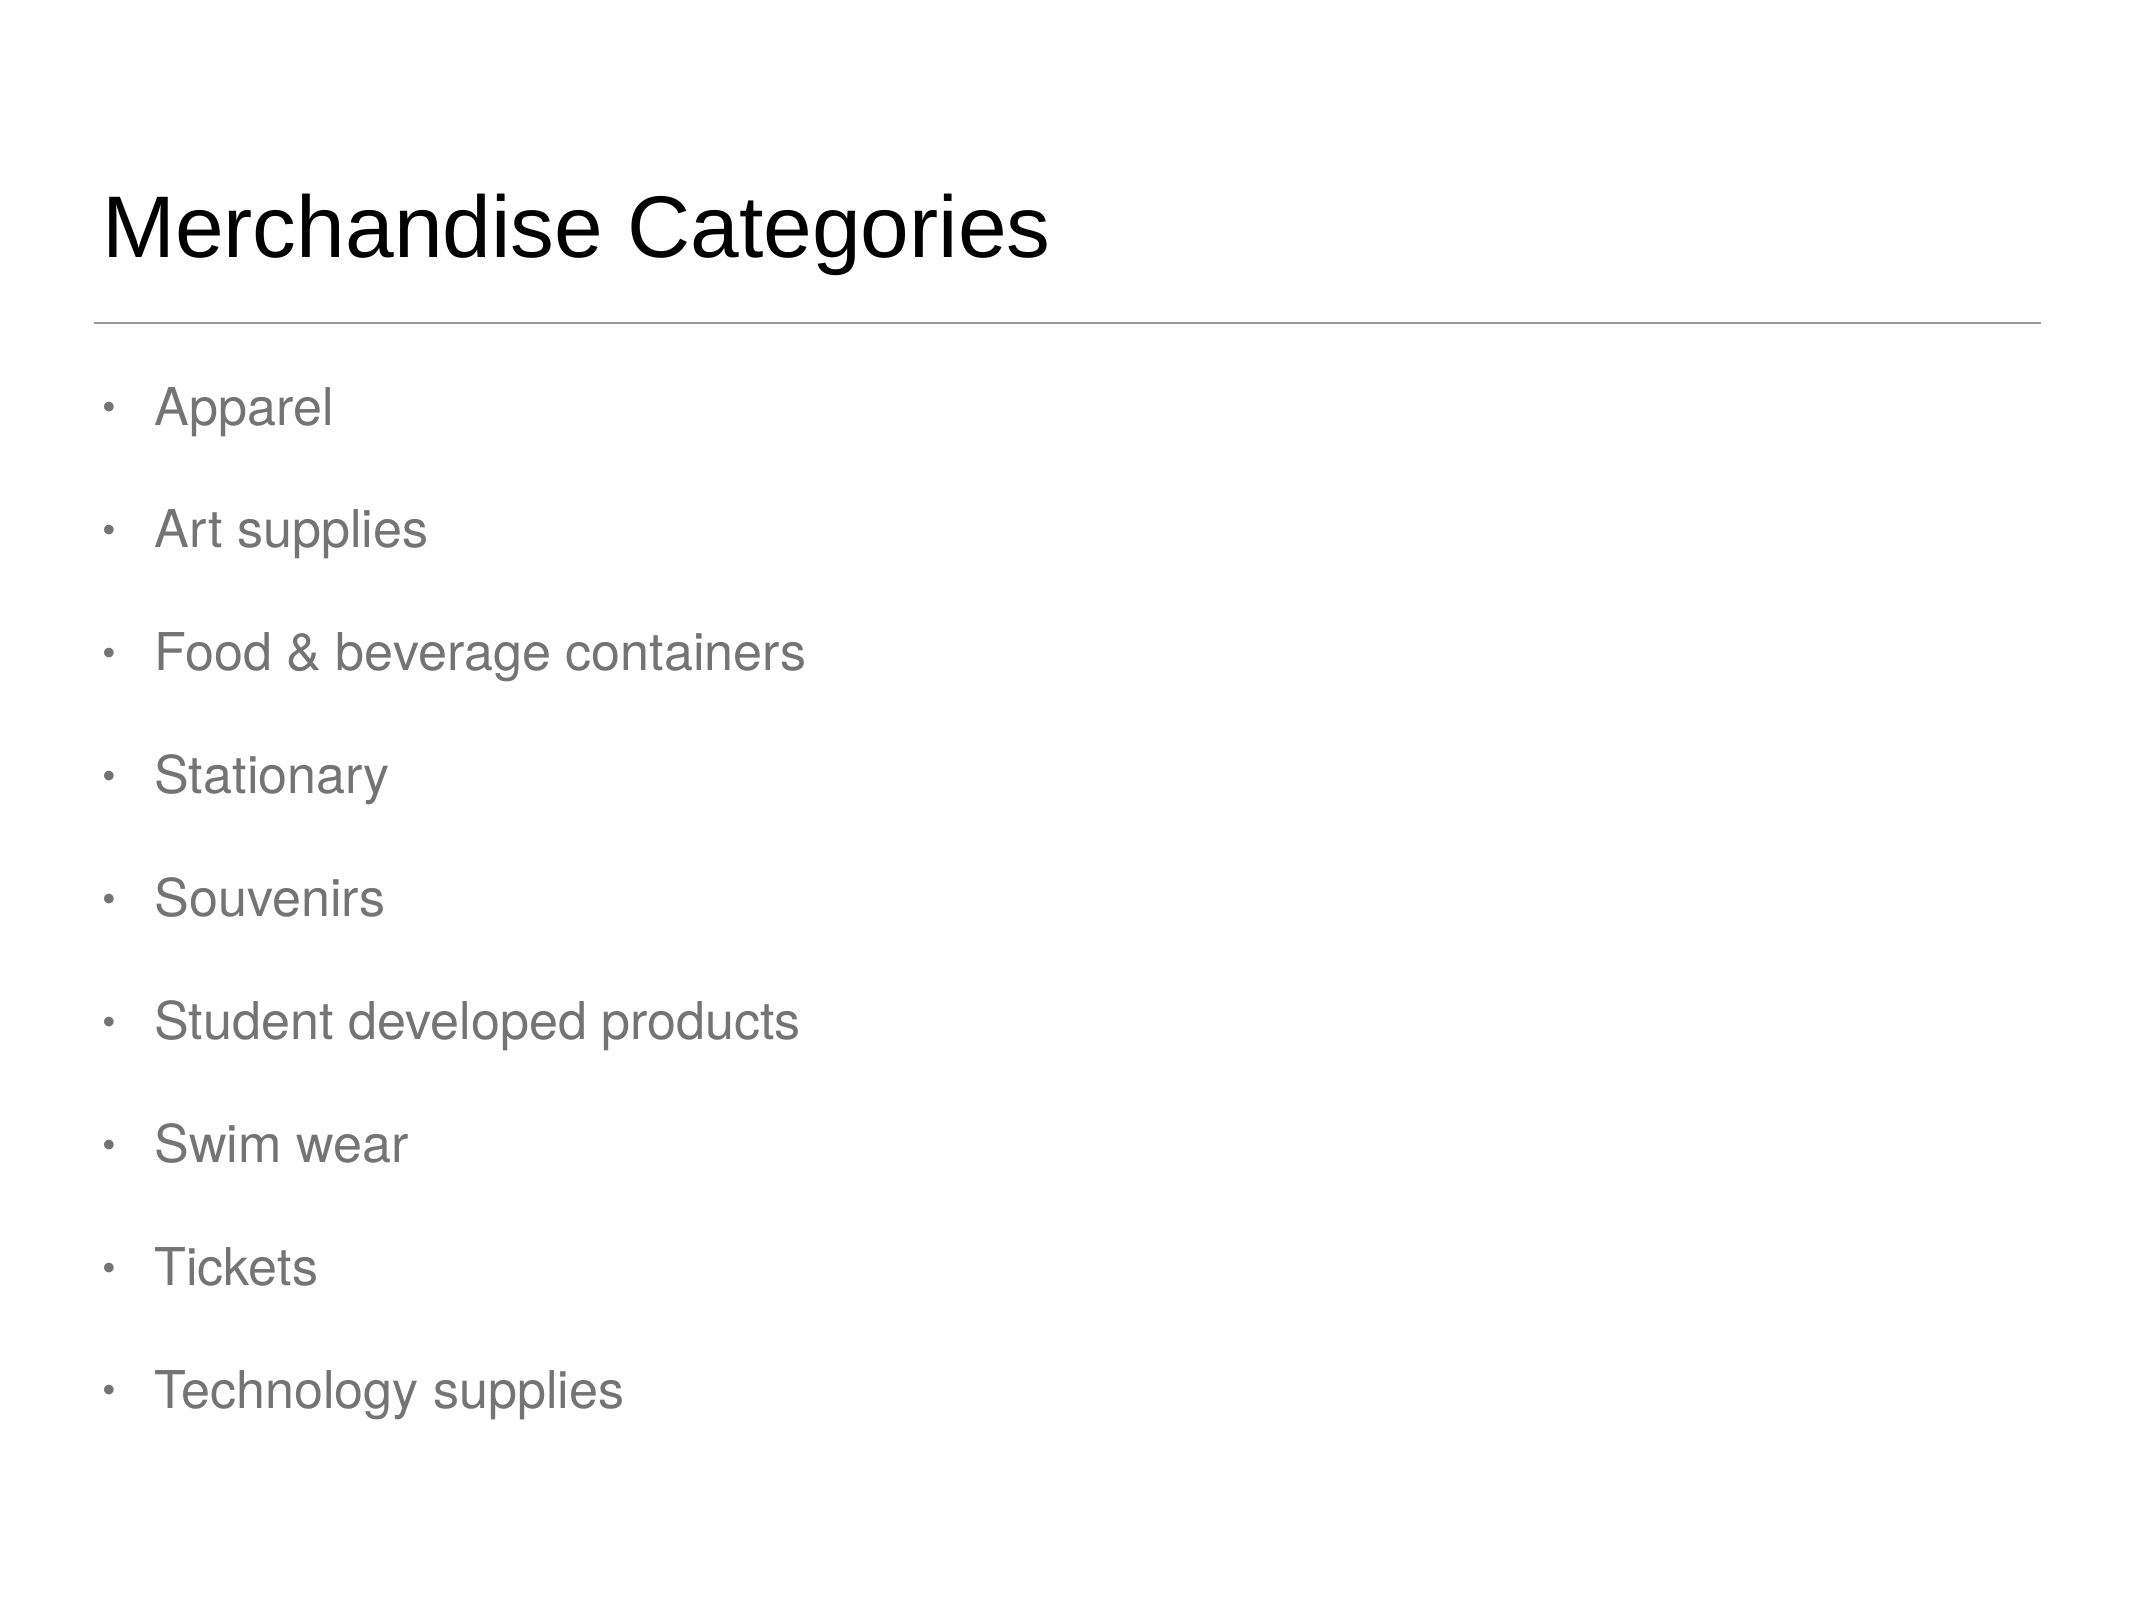

# Merchandise Categories
Apparel
Art supplies
Food & beverage containers
Stationary
Souvenirs
Student developed products
Swim wear
Tickets
Technology supplies